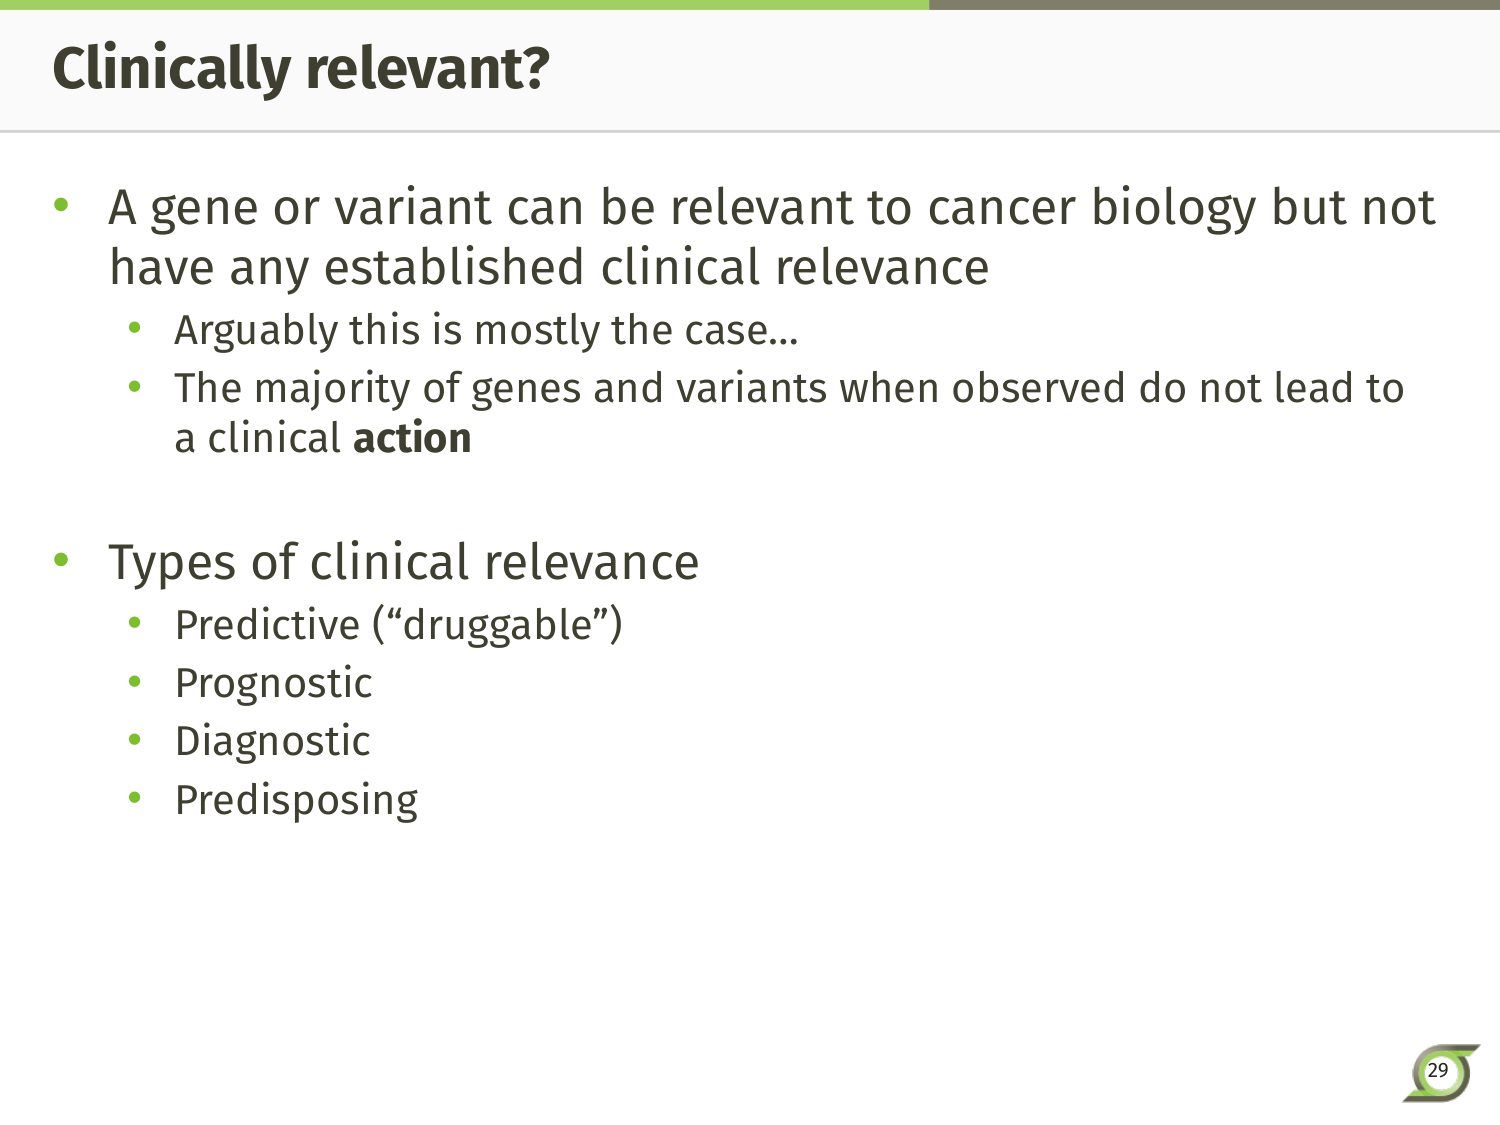

# Clinically relevant?
A gene or variant can be relevant to cancer biology but not have any established clinical relevance
Arguably this is mostly the case…
The majority of genes and variants when observed do not lead to a clinical action

Types of clinical relevance
Predictive (“druggable”)
Prognostic
Diagnostic
Predisposing